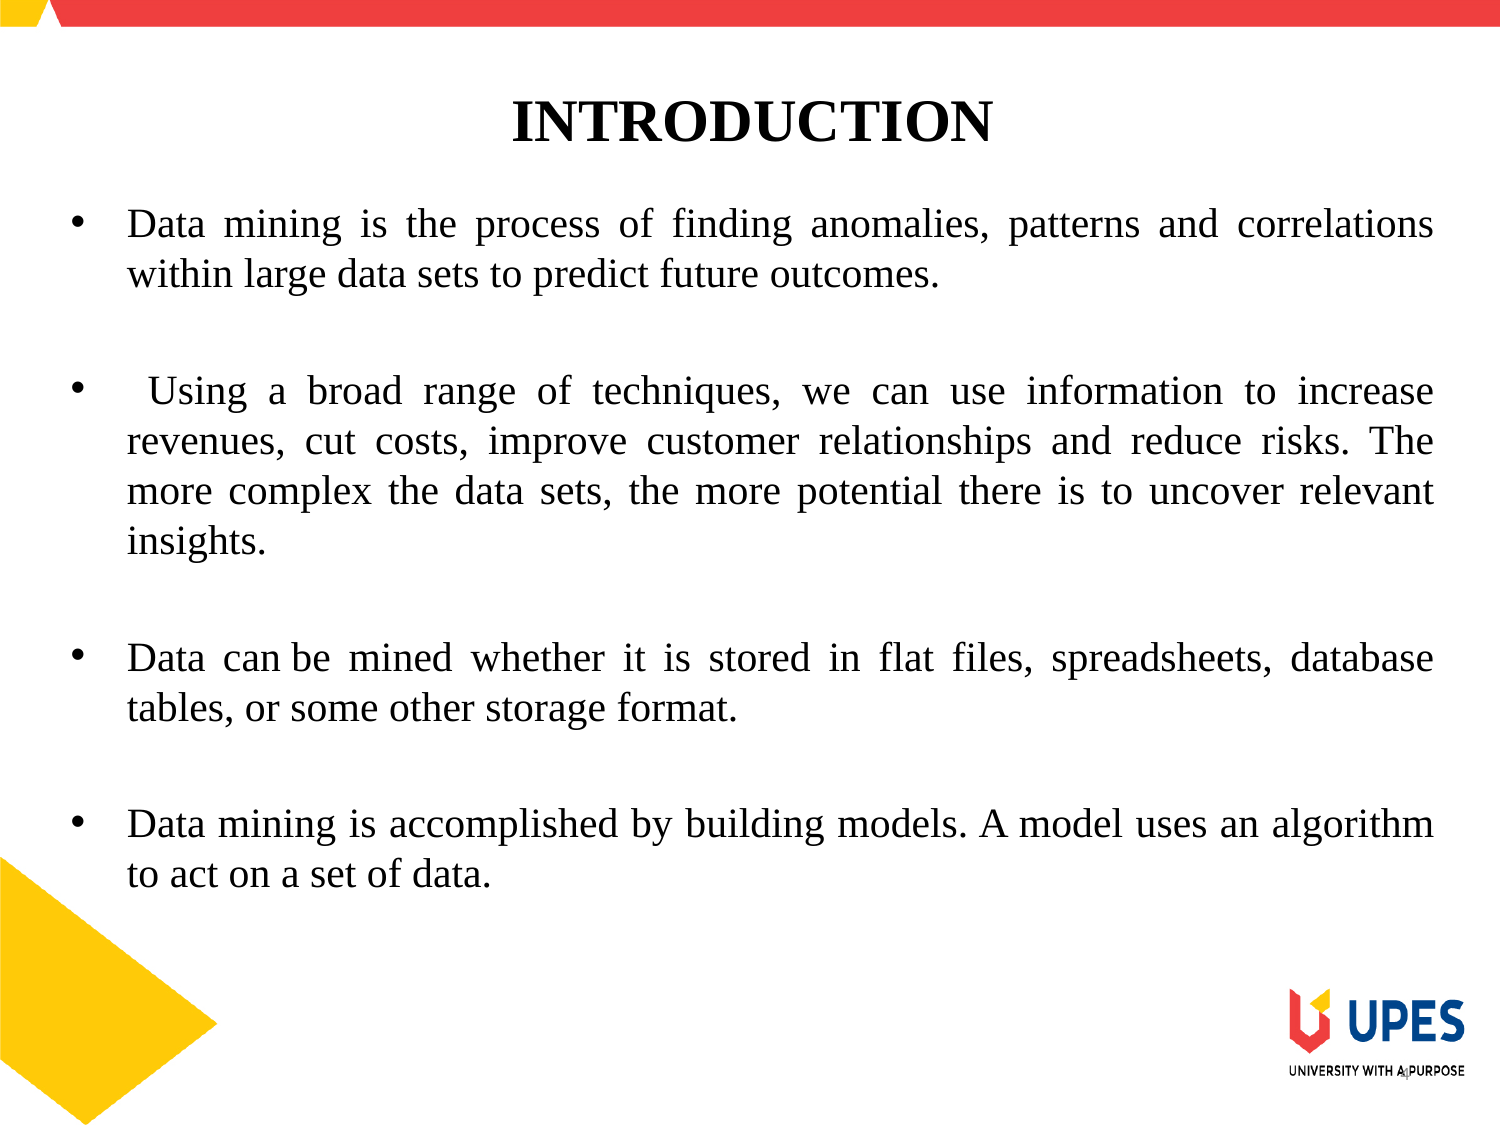

# INTRODUCTION

Data mining is the process of finding anomalies, patterns and correlations within large data sets to predict future outcomes.

 Using a broad range of techniques, we can use information to increase revenues, cut costs, improve customer relationships and reduce risks. The more complex the data sets, the more potential there is to uncover relevant insights.

Data can be mined whether it is stored in flat files, spreadsheets, database tables, or some other storage format.

Data mining is accomplished by building models. A model uses an algorithm to act on a set of data.

4